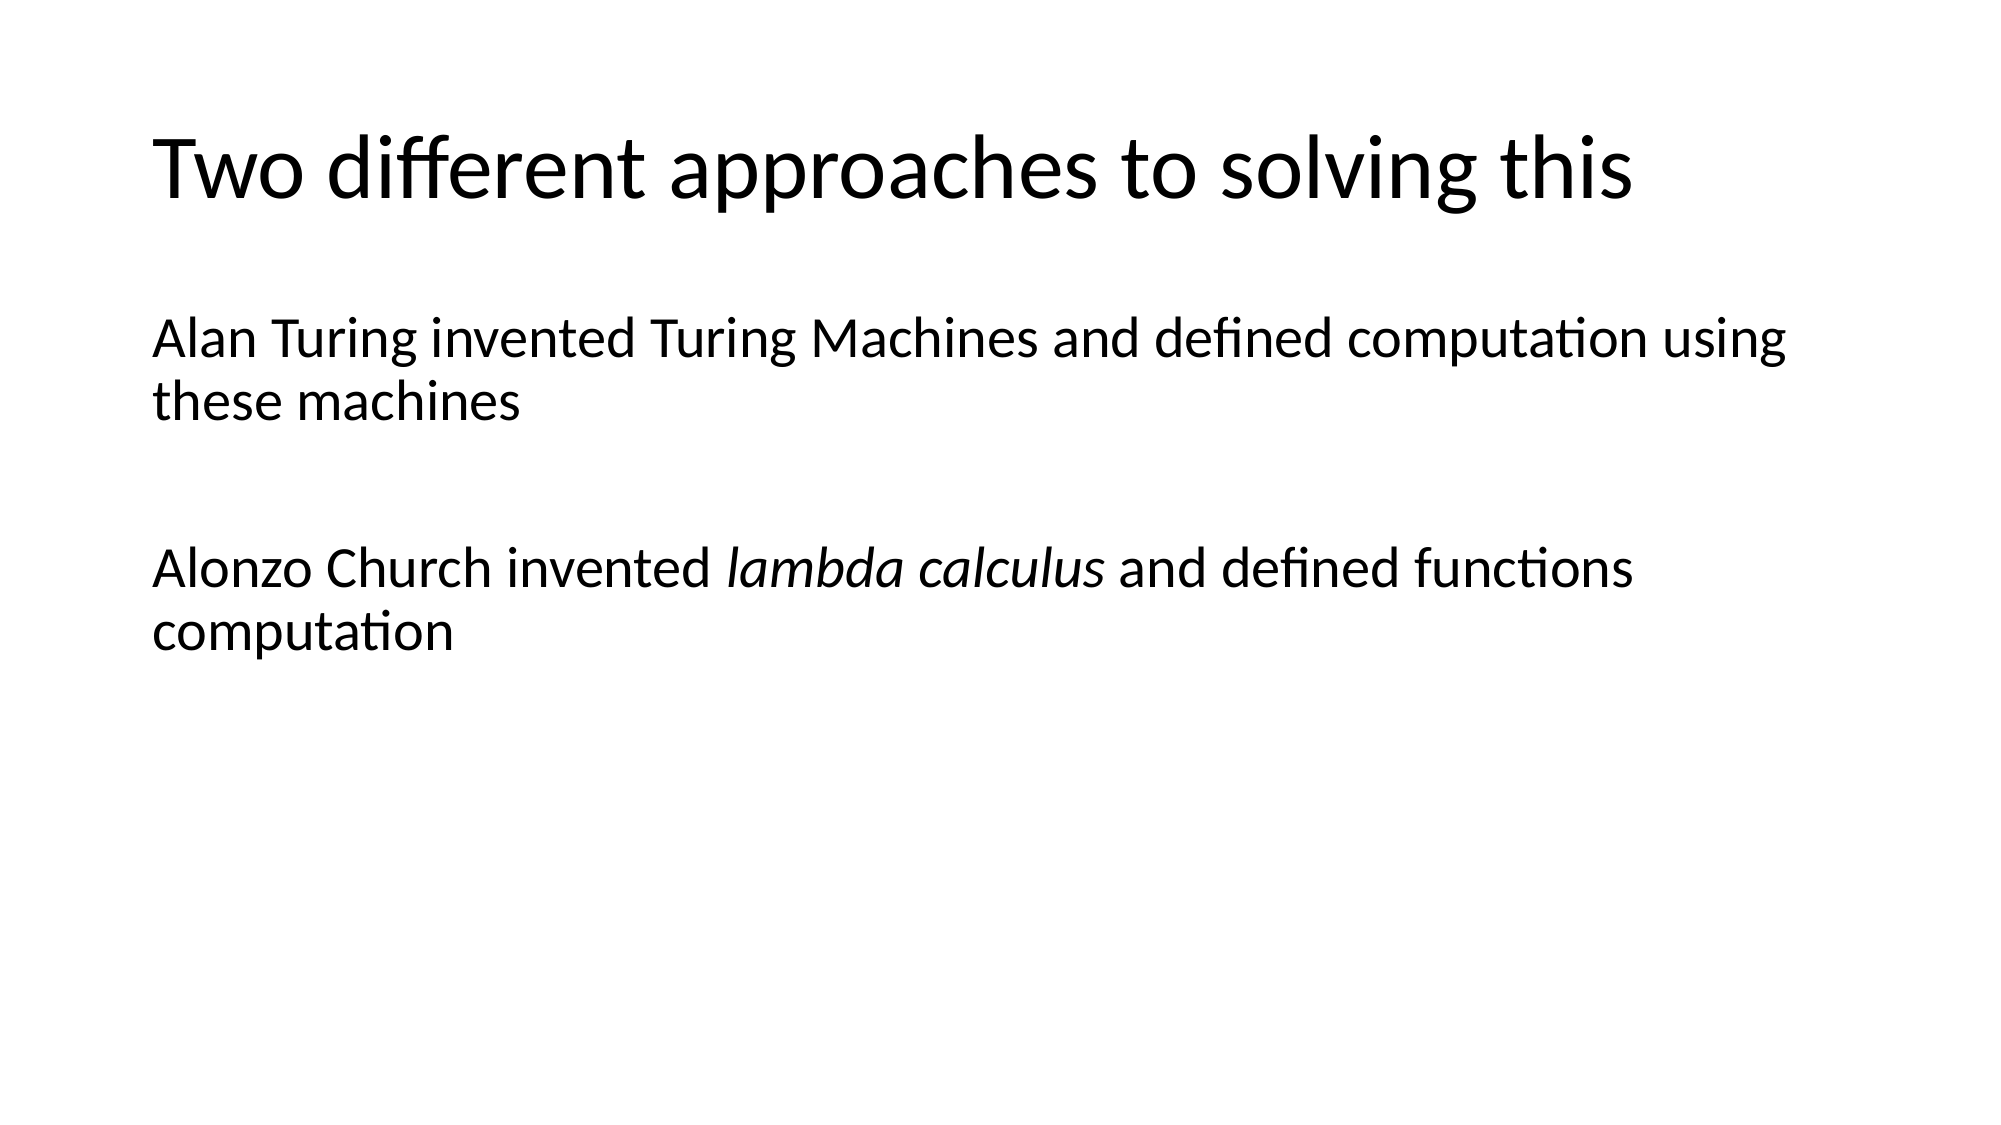

# Two different approaches to solving this
Alan Turing invented Turing Machines and defined computation using these machines

Alonzo Church invented lambda calculus and defined functions computation